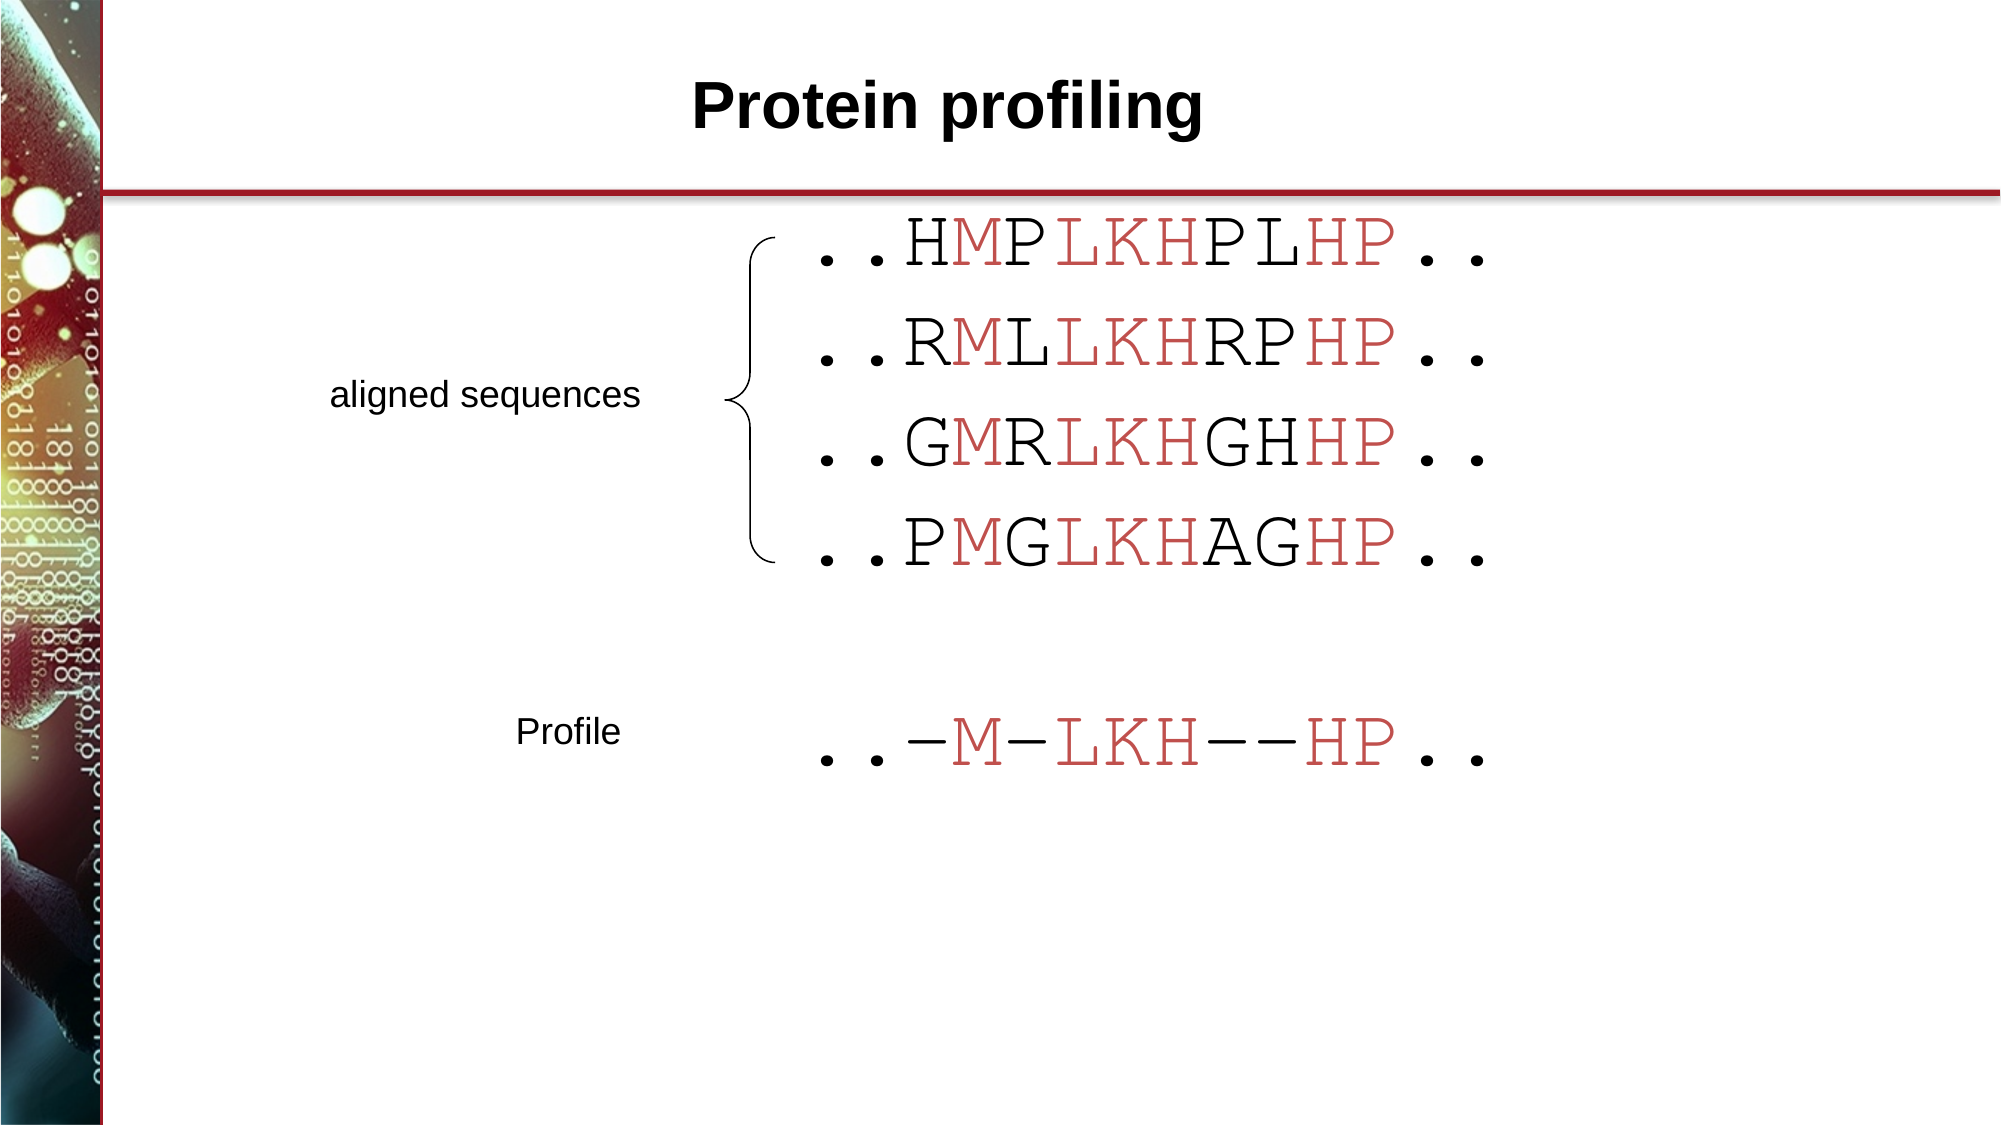

Protein profiling
..HMPLKHPLHP..
..RMLLKHRPHP..
..GMRLKHGHHP..
..PMGLKHAGHP..

..-M-LKH--HP..

aligned sequences
Profile